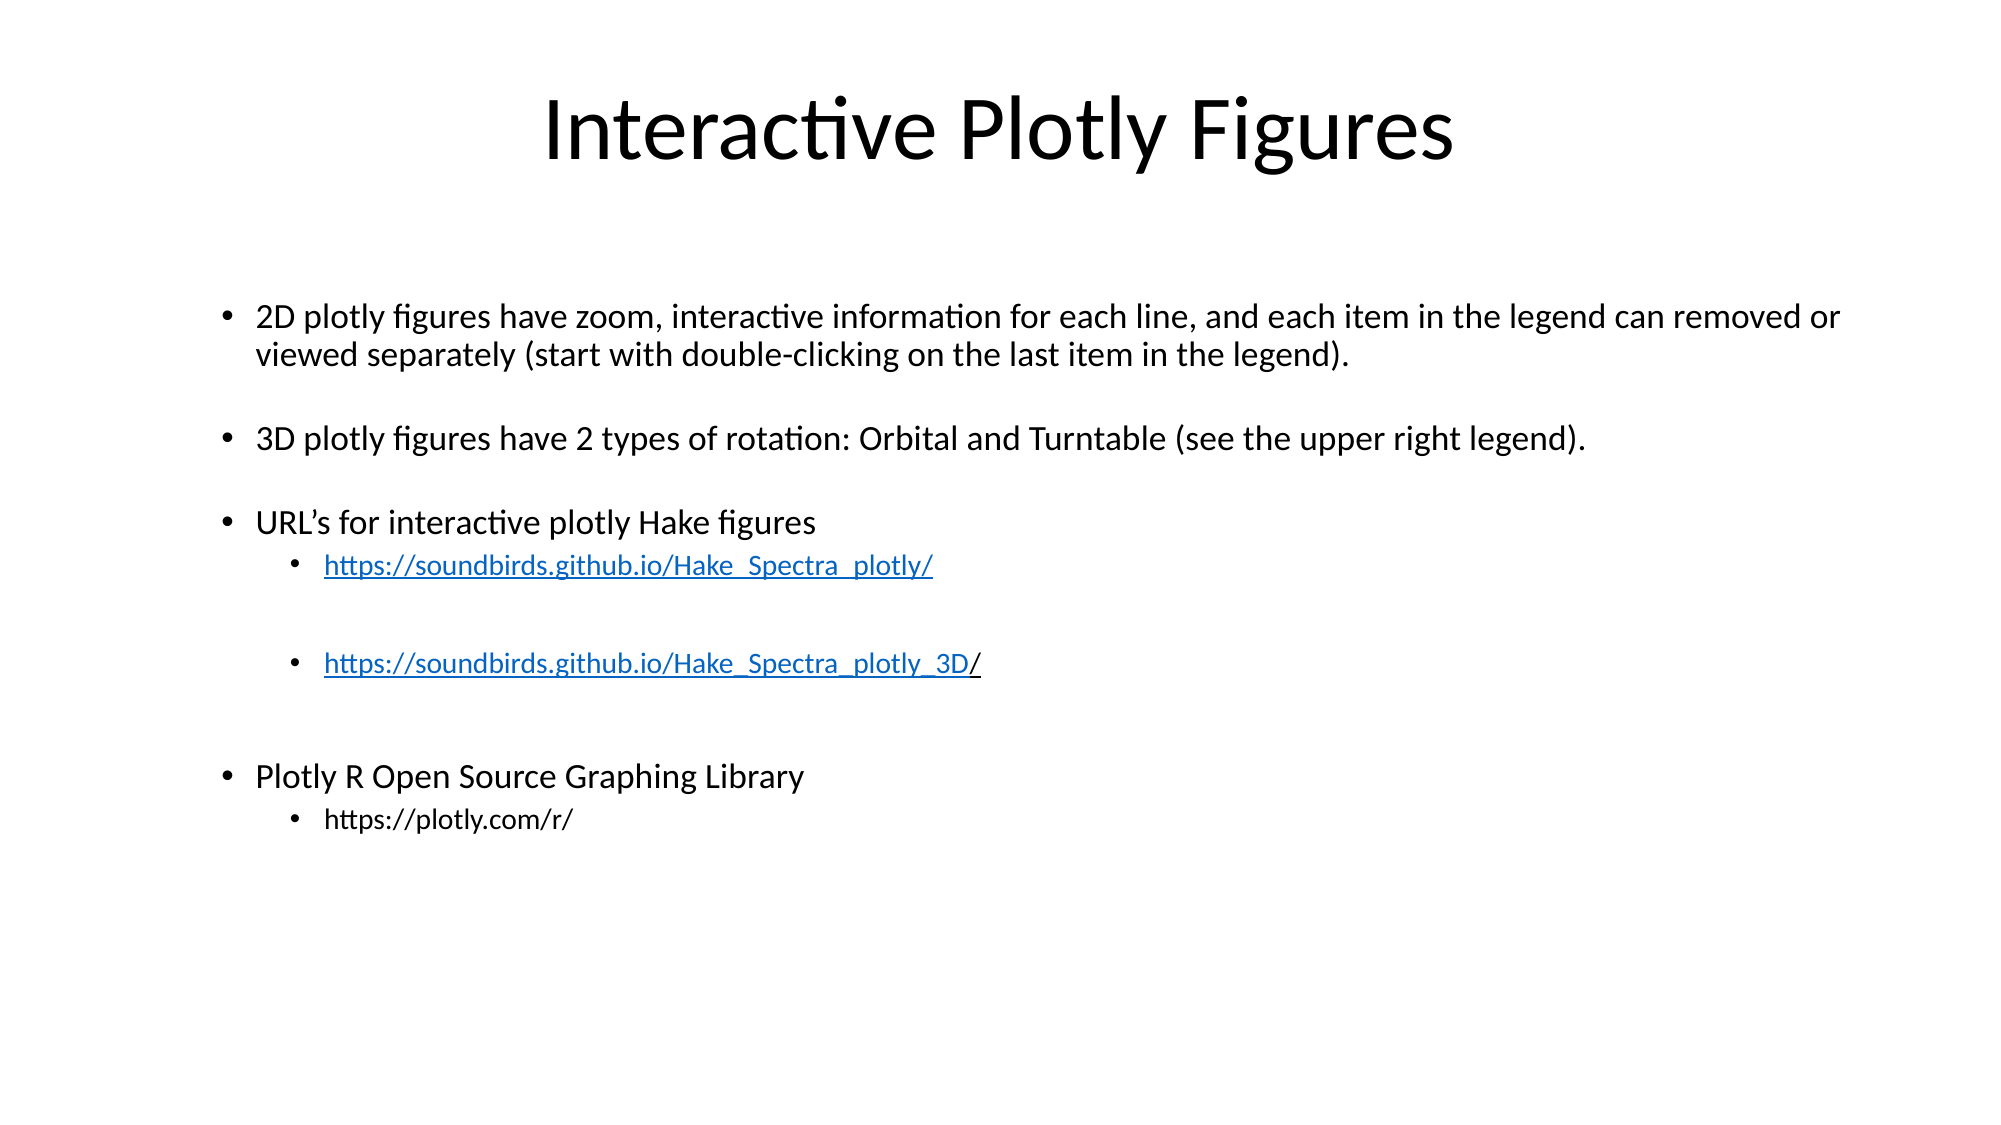

# Interactive Plotly Figures

2D plotly figures have zoom, interactive information for each line, and each item in the legend can removed or viewed separately (start with double-clicking on the last item in the legend).
3D plotly figures have 2 types of rotation: Orbital and Turntable (see the upper right legend).
URL’s for interactive plotly Hake figures
https://soundbirds.github.io/Hake_Spectra_plotly/

https://soundbirds.github.io/Hake_Spectra_plotly_3D/

Plotly R Open Source Graphing Library
https://plotly.com/r/